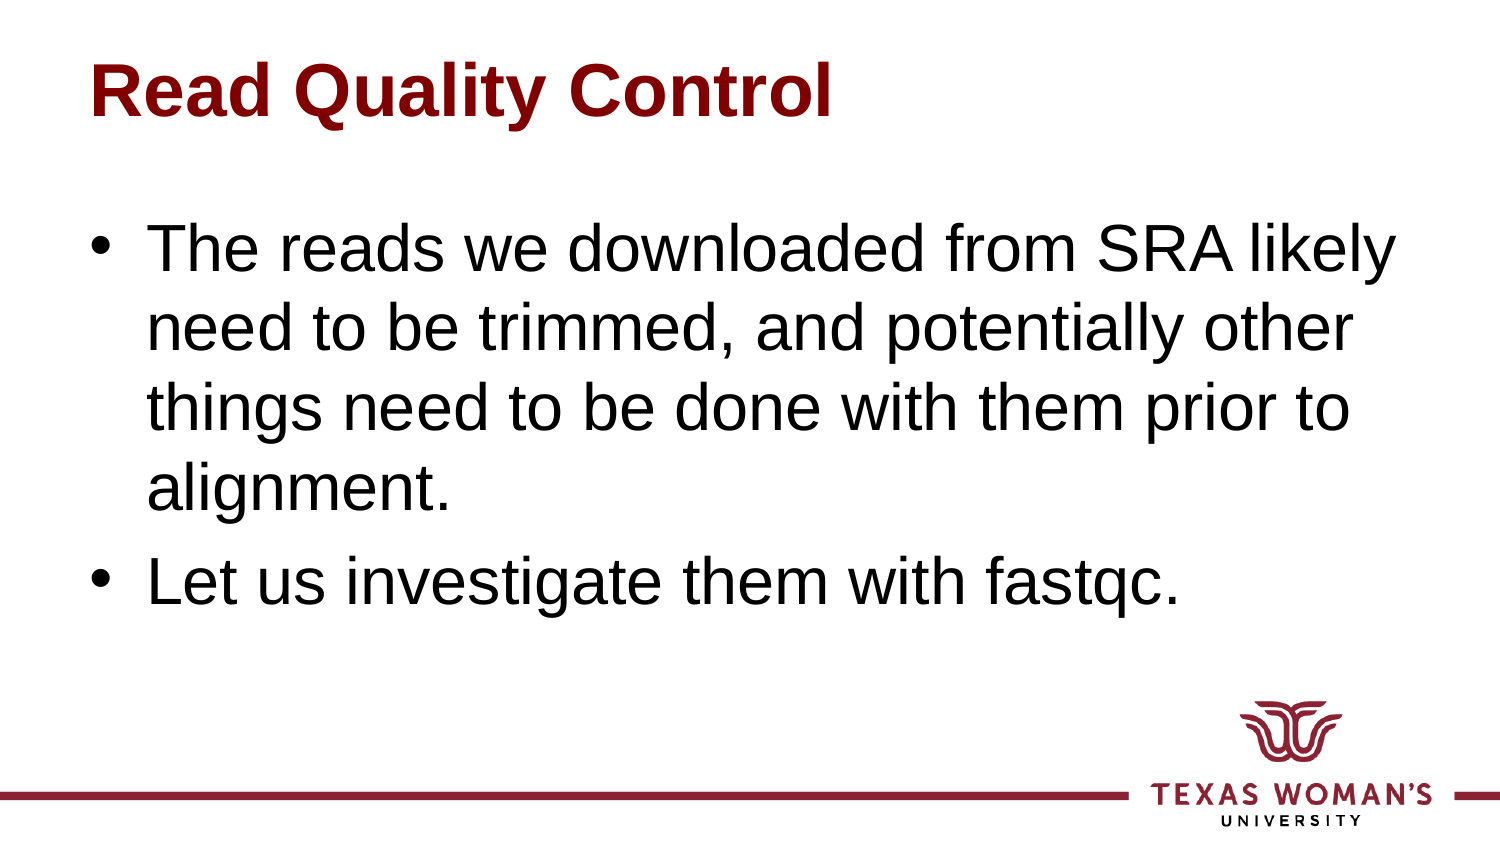

# Read Quality Control
The reads we downloaded from SRA likely need to be trimmed, and potentially other things need to be done with them prior to alignment.
Let us investigate them with fastqc.